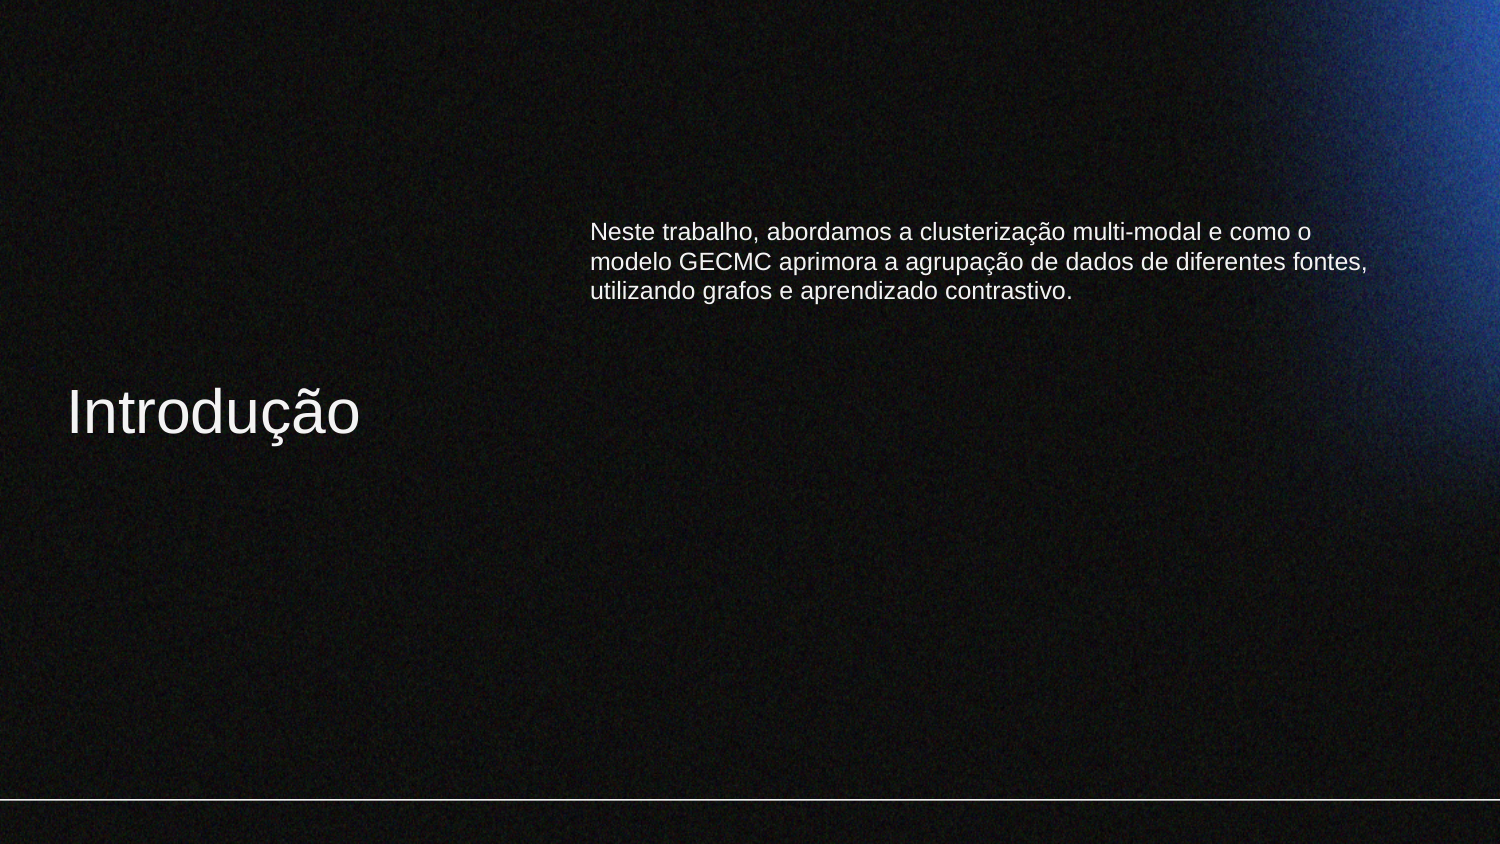

Neste trabalho, abordamos a clusterização multi-modal e como o modelo GECMC aprimora a agrupação de dados de diferentes fontes, utilizando grafos e aprendizado contrastivo.
# Introdução